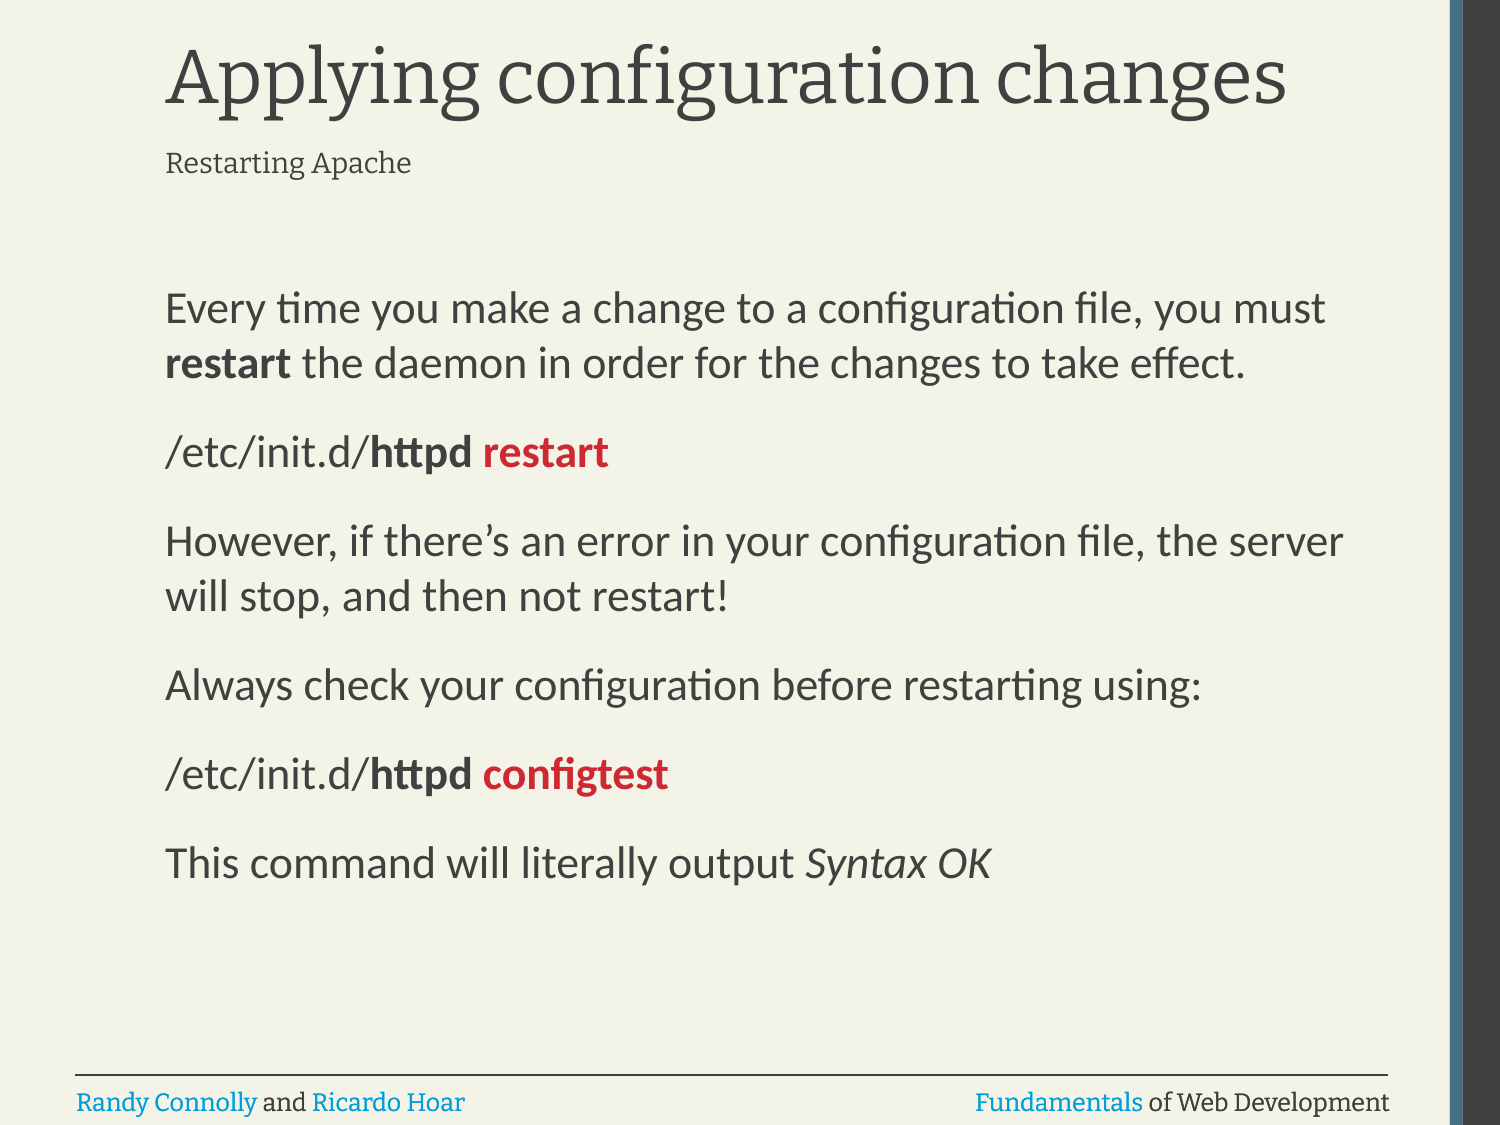

# Applying configuration changes
Restarting Apache
Every time you make a change to a configuration file, you must restart the daemon in order for the changes to take effect.
/etc/init.d/httpd restart
However, if there’s an error in your configuration file, the server will stop, and then not restart!
Always check your configuration before restarting using:
/etc/init.d/httpd configtest
This command will literally output Syntax OK